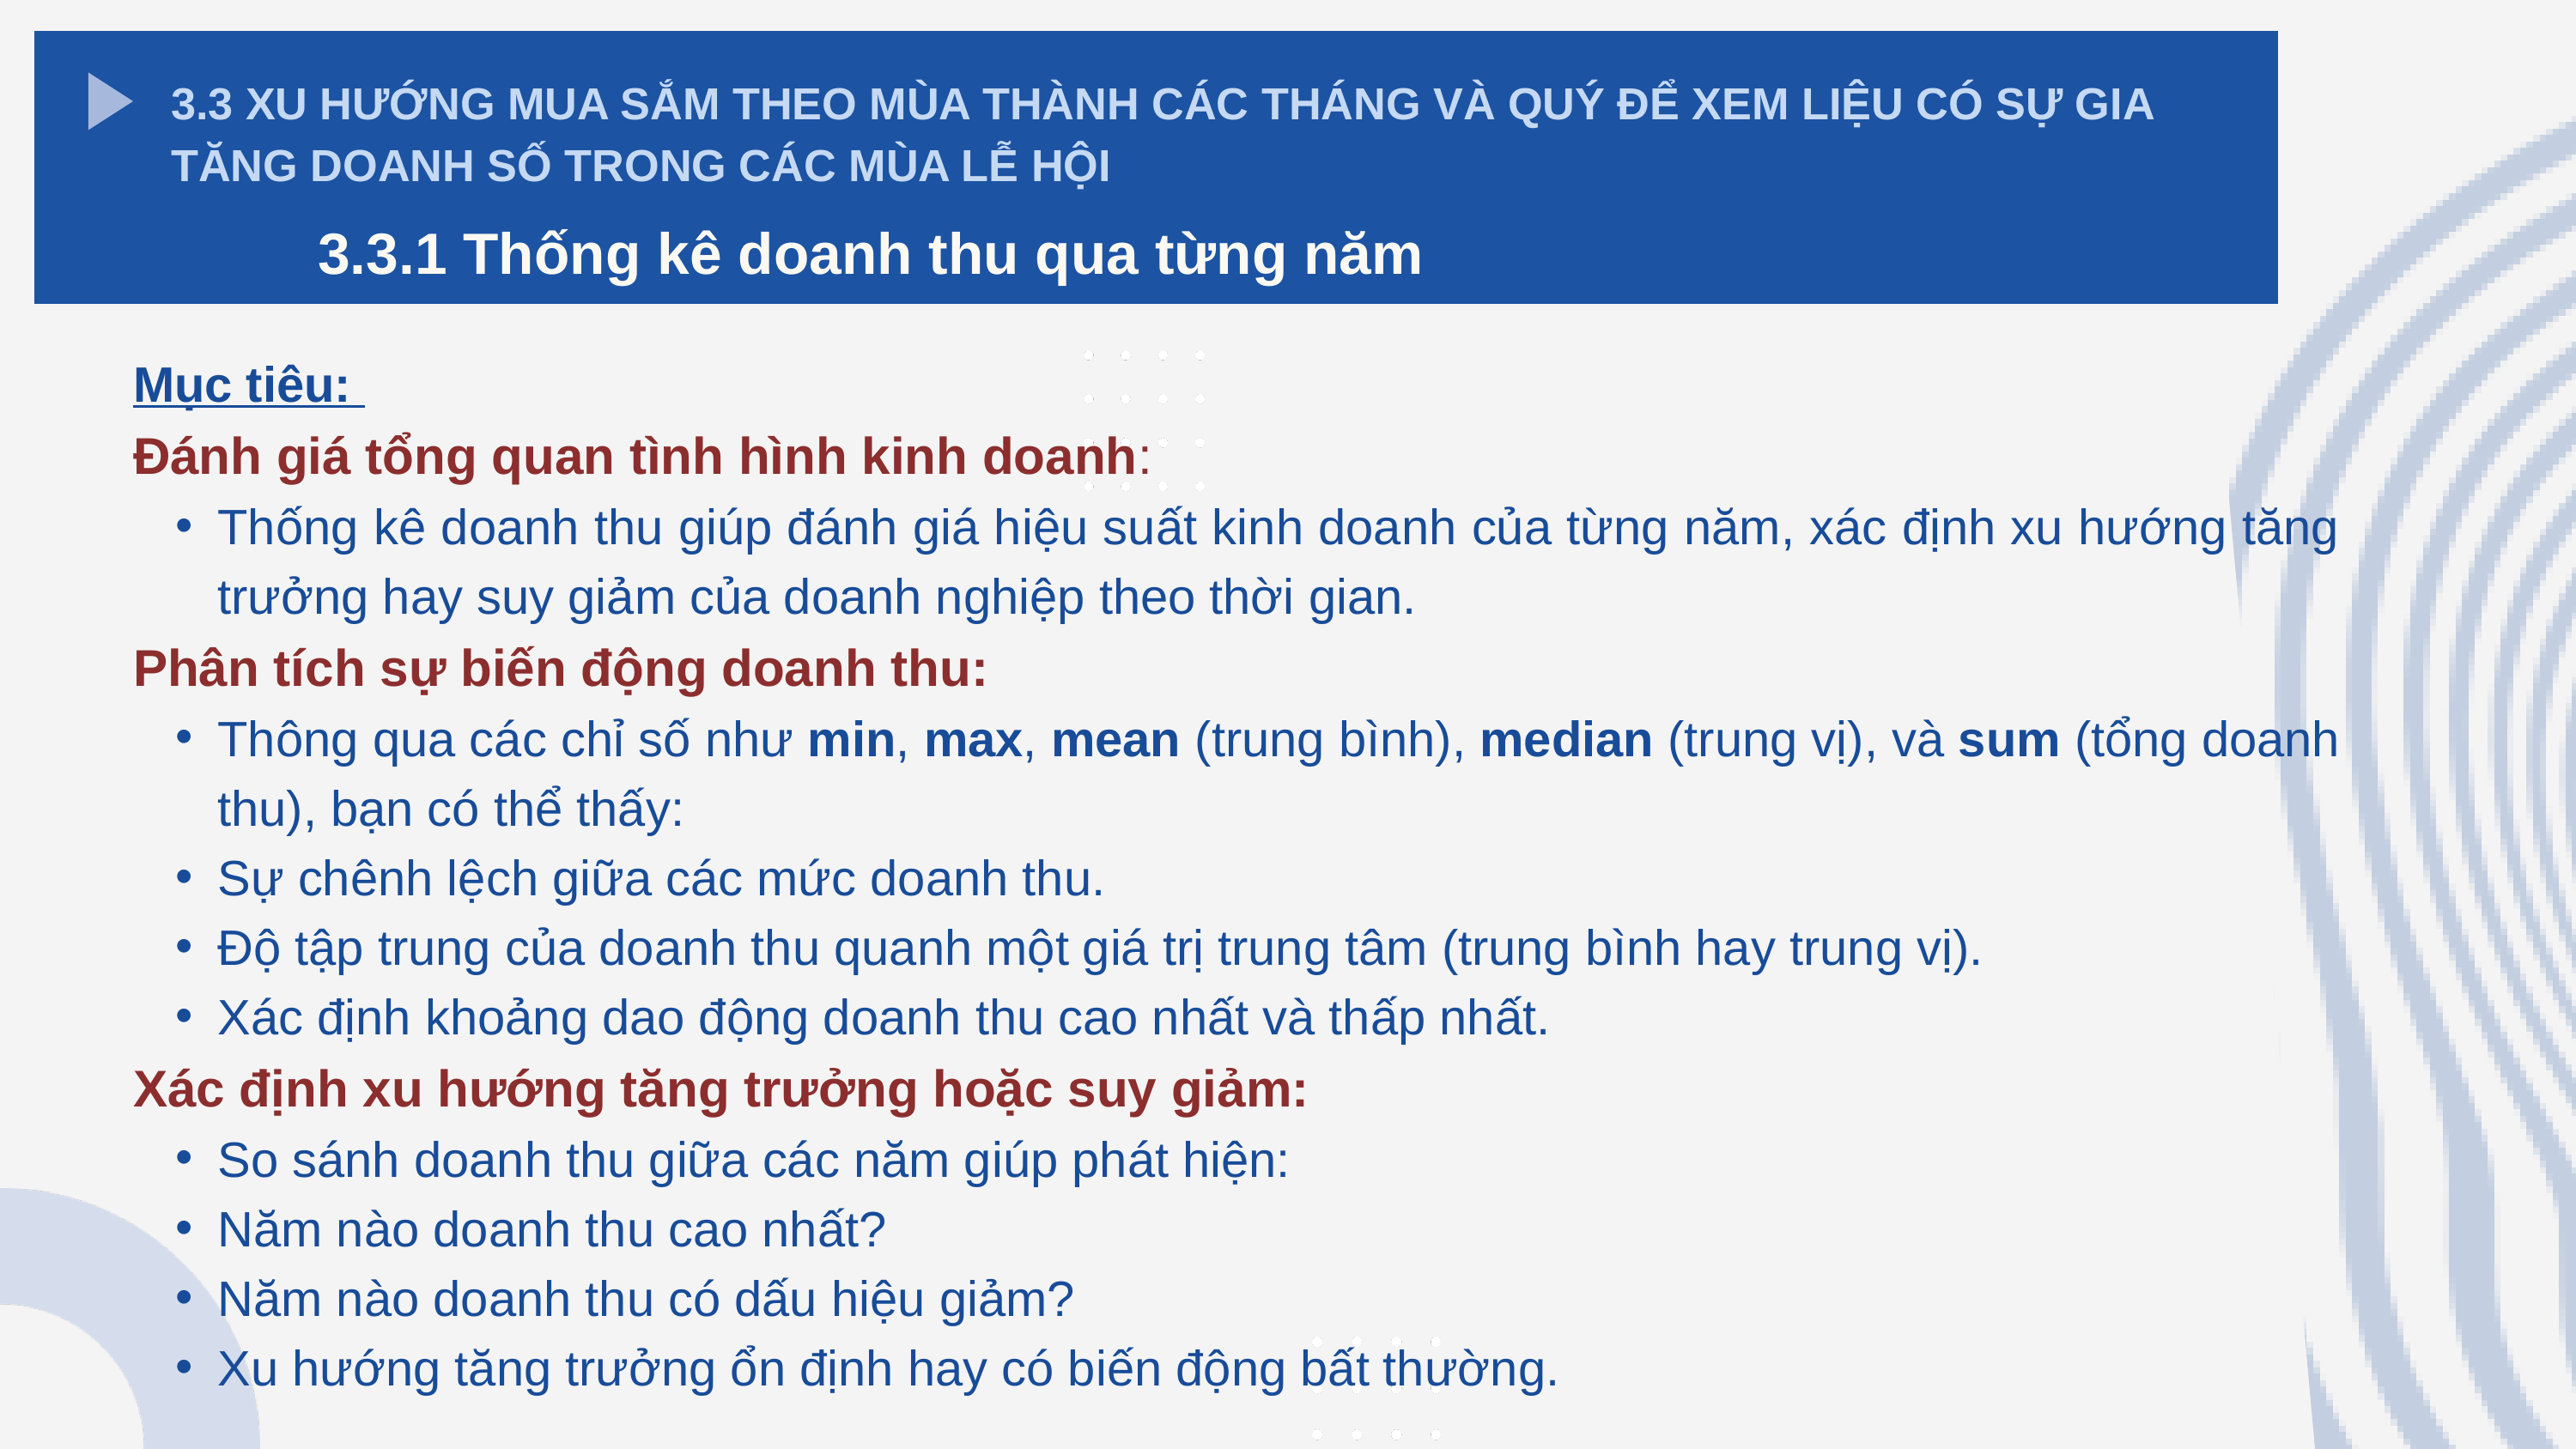

3.3 XU HƯỚNG MUA SẮM THEO MÙA THÀNH CÁC THÁNG VÀ QUÝ ĐỂ XEM LIỆU CÓ SỰ GIA TĂNG DOANH SỐ TRONG CÁC MÙA LỄ HỘI

 3.3.1 Thống kê doanh thu qua từng năm

Mục tiêu:
Đánh giá tổng quan tình hình kinh doanh:
Thống kê doanh thu giúp đánh giá hiệu suất kinh doanh của từng năm, xác định xu hướng tăng trưởng hay suy giảm của doanh nghiệp theo thời gian.
Phân tích sự biến động doanh thu:
Thông qua các chỉ số như min, max, mean (trung bình), median (trung vị), và sum (tổng doanh thu), bạn có thể thấy:
Sự chênh lệch giữa các mức doanh thu.
Độ tập trung của doanh thu quanh một giá trị trung tâm (trung bình hay trung vị).
Xác định khoảng dao động doanh thu cao nhất và thấp nhất.
Xác định xu hướng tăng trưởng hoặc suy giảm:
So sánh doanh thu giữa các năm giúp phát hiện:
Năm nào doanh thu cao nhất?
Năm nào doanh thu có dấu hiệu giảm?
Xu hướng tăng trưởng ổn định hay có biến động bất thường.